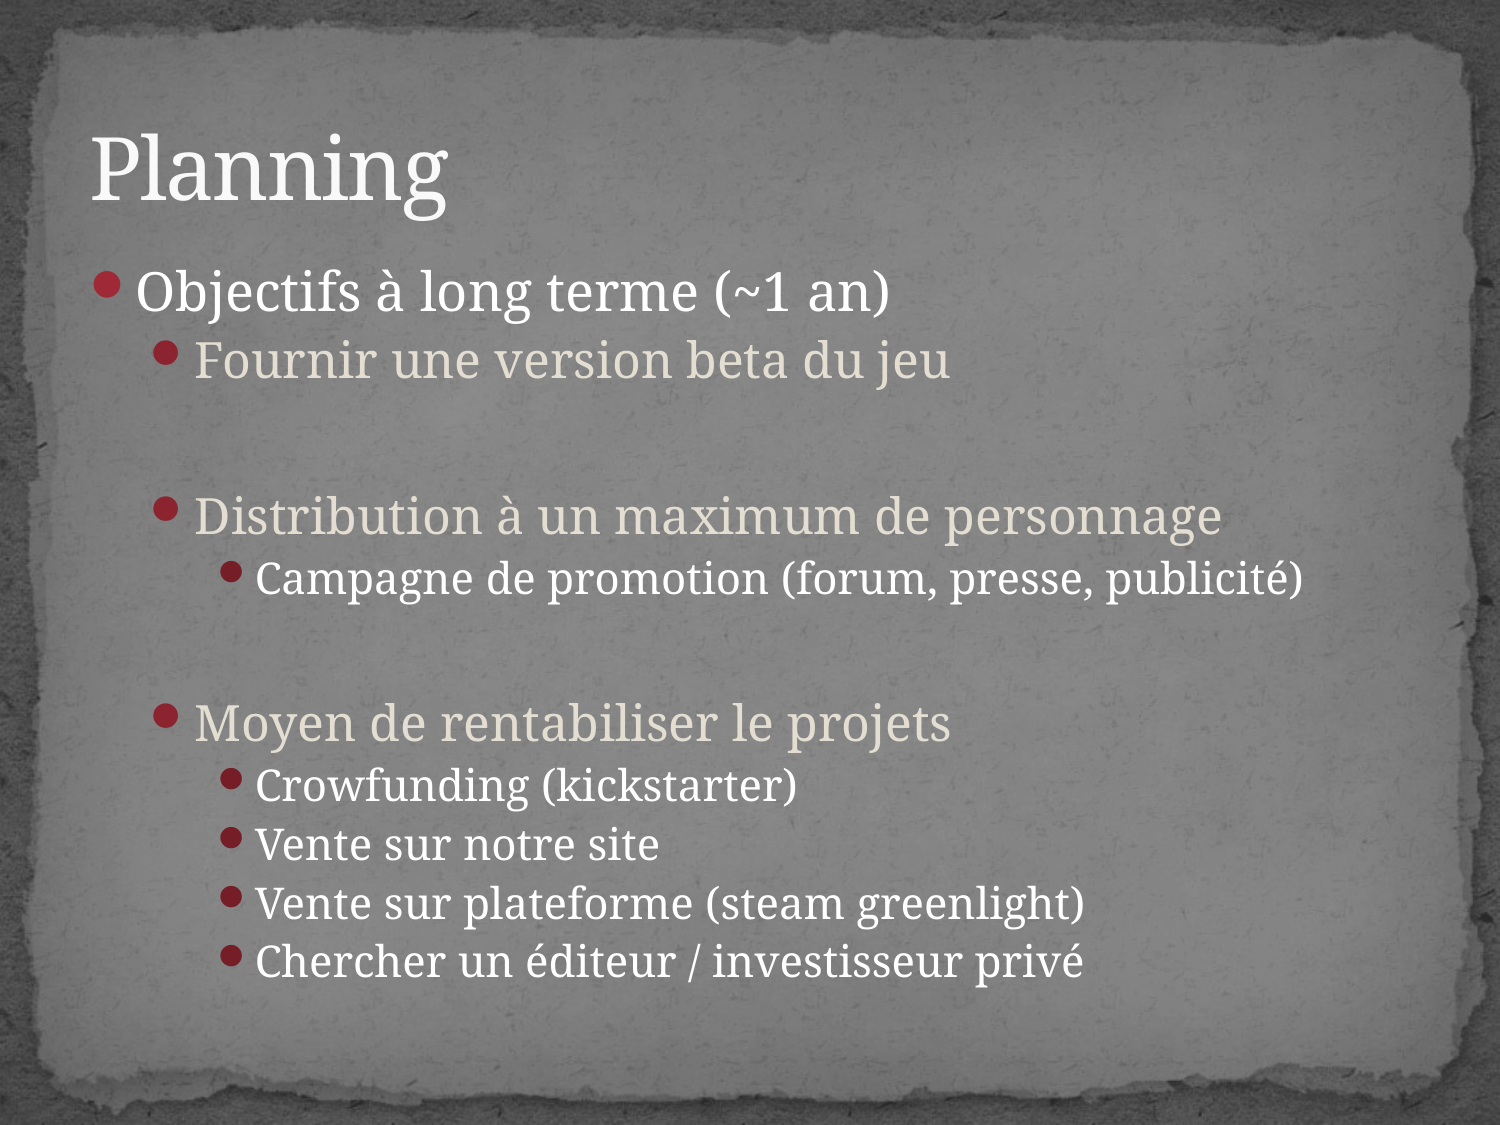

# Planning
Objectifs à long terme (~1 an)
Fournir une version beta du jeu

Distribution à un maximum de personnage
Campagne de promotion (forum, presse, publicité)

Moyen de rentabiliser le projets
Crowfunding (kickstarter)
Vente sur notre site
Vente sur plateforme (steam greenlight)
Chercher un éditeur / investisseur privé